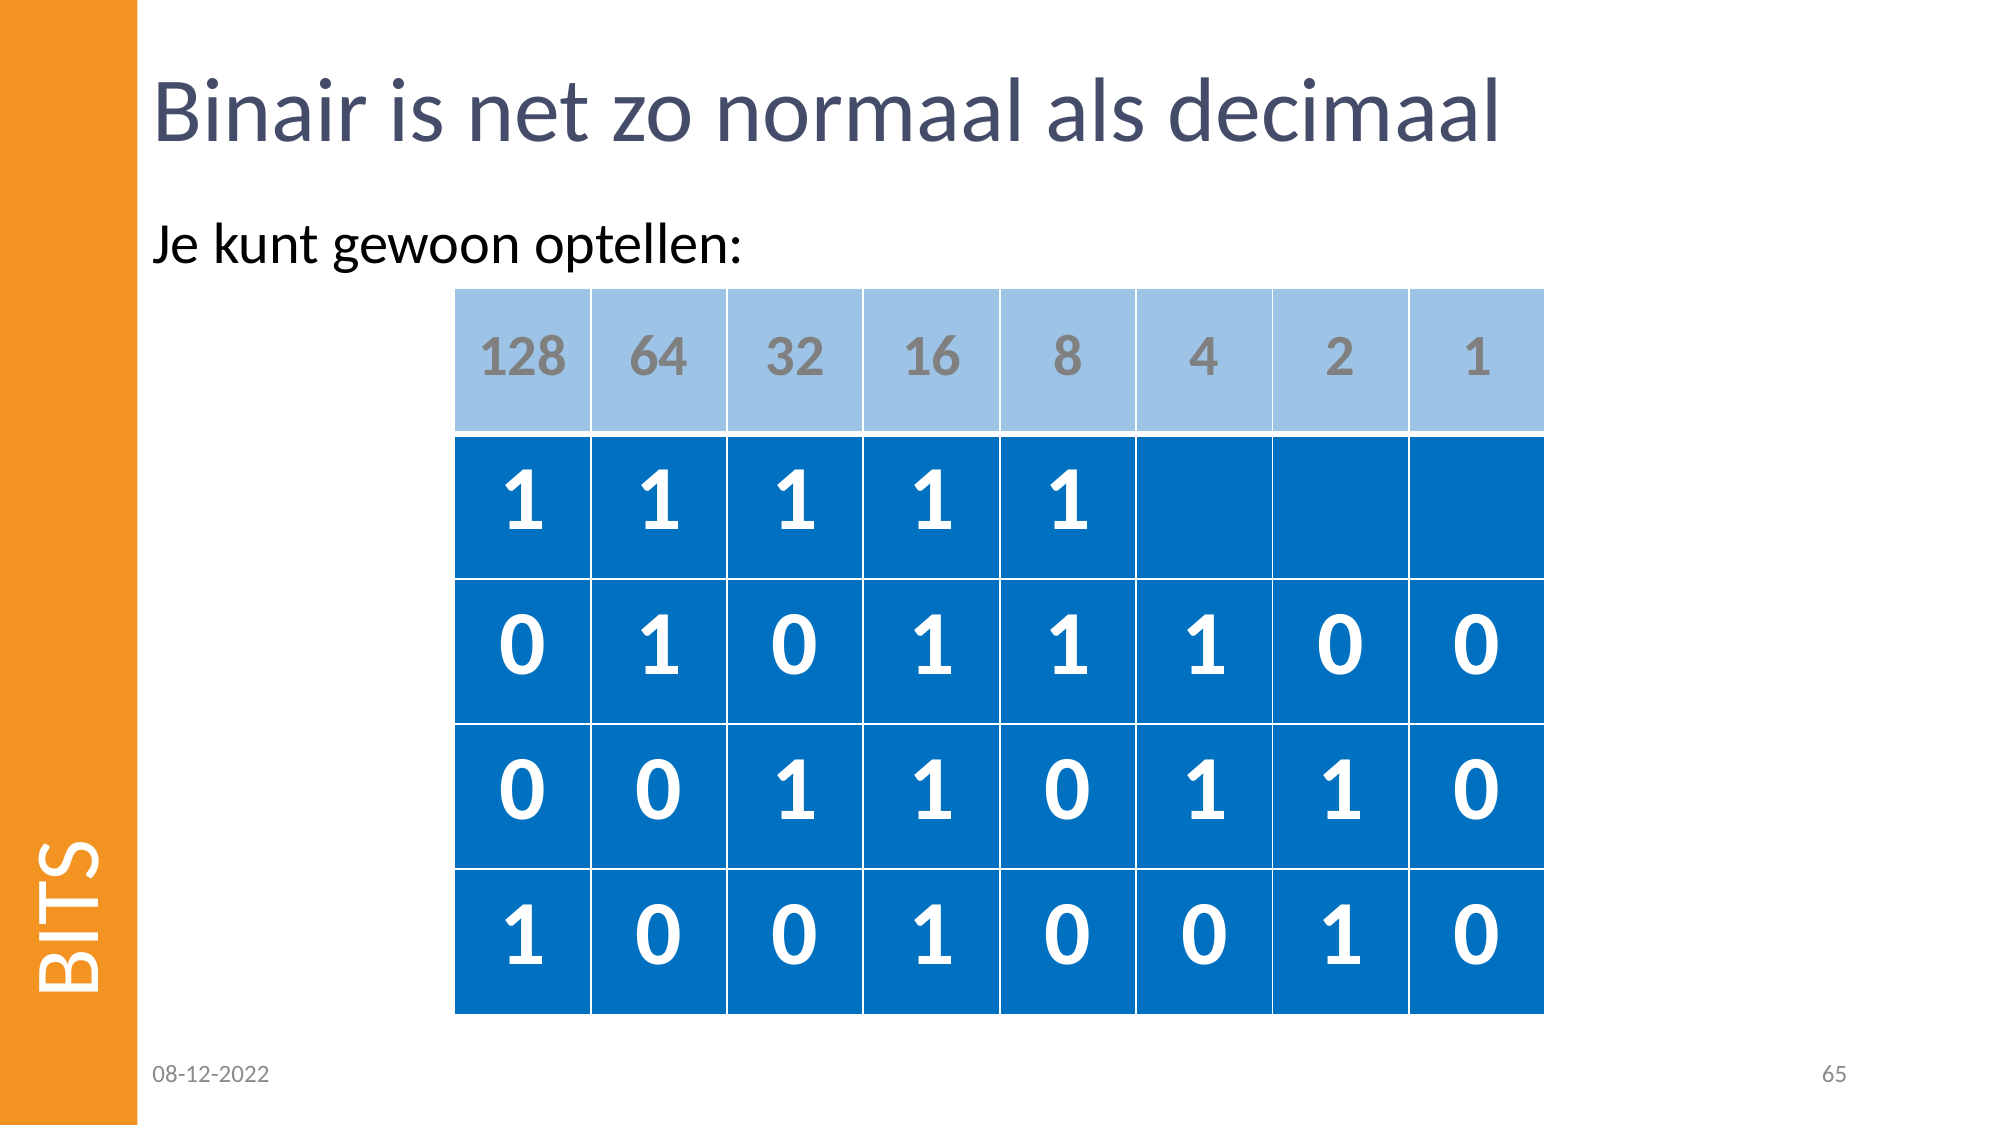

# Binair is net zo normaal als decimaal
Je kunt gewoon optellen:

| 128 | 64 | 32 | 16 | 8 | 4 | 2 | 1 |
| --- | --- | --- | --- | --- | --- | --- | --- |
| 1 | 1 | 1 | 1 | 1 |  |  |  |
| 0 | 1 | 0 | 1 | 1 | 1 | 0 | 0 |
| 0 | 0 | 1 | 1 | 0 | 1 | 1 | 0 |
| 1 | 0 | 0 | 1 | 0 | 0 | 1 | 0 |
BITS
08-12-2022

65